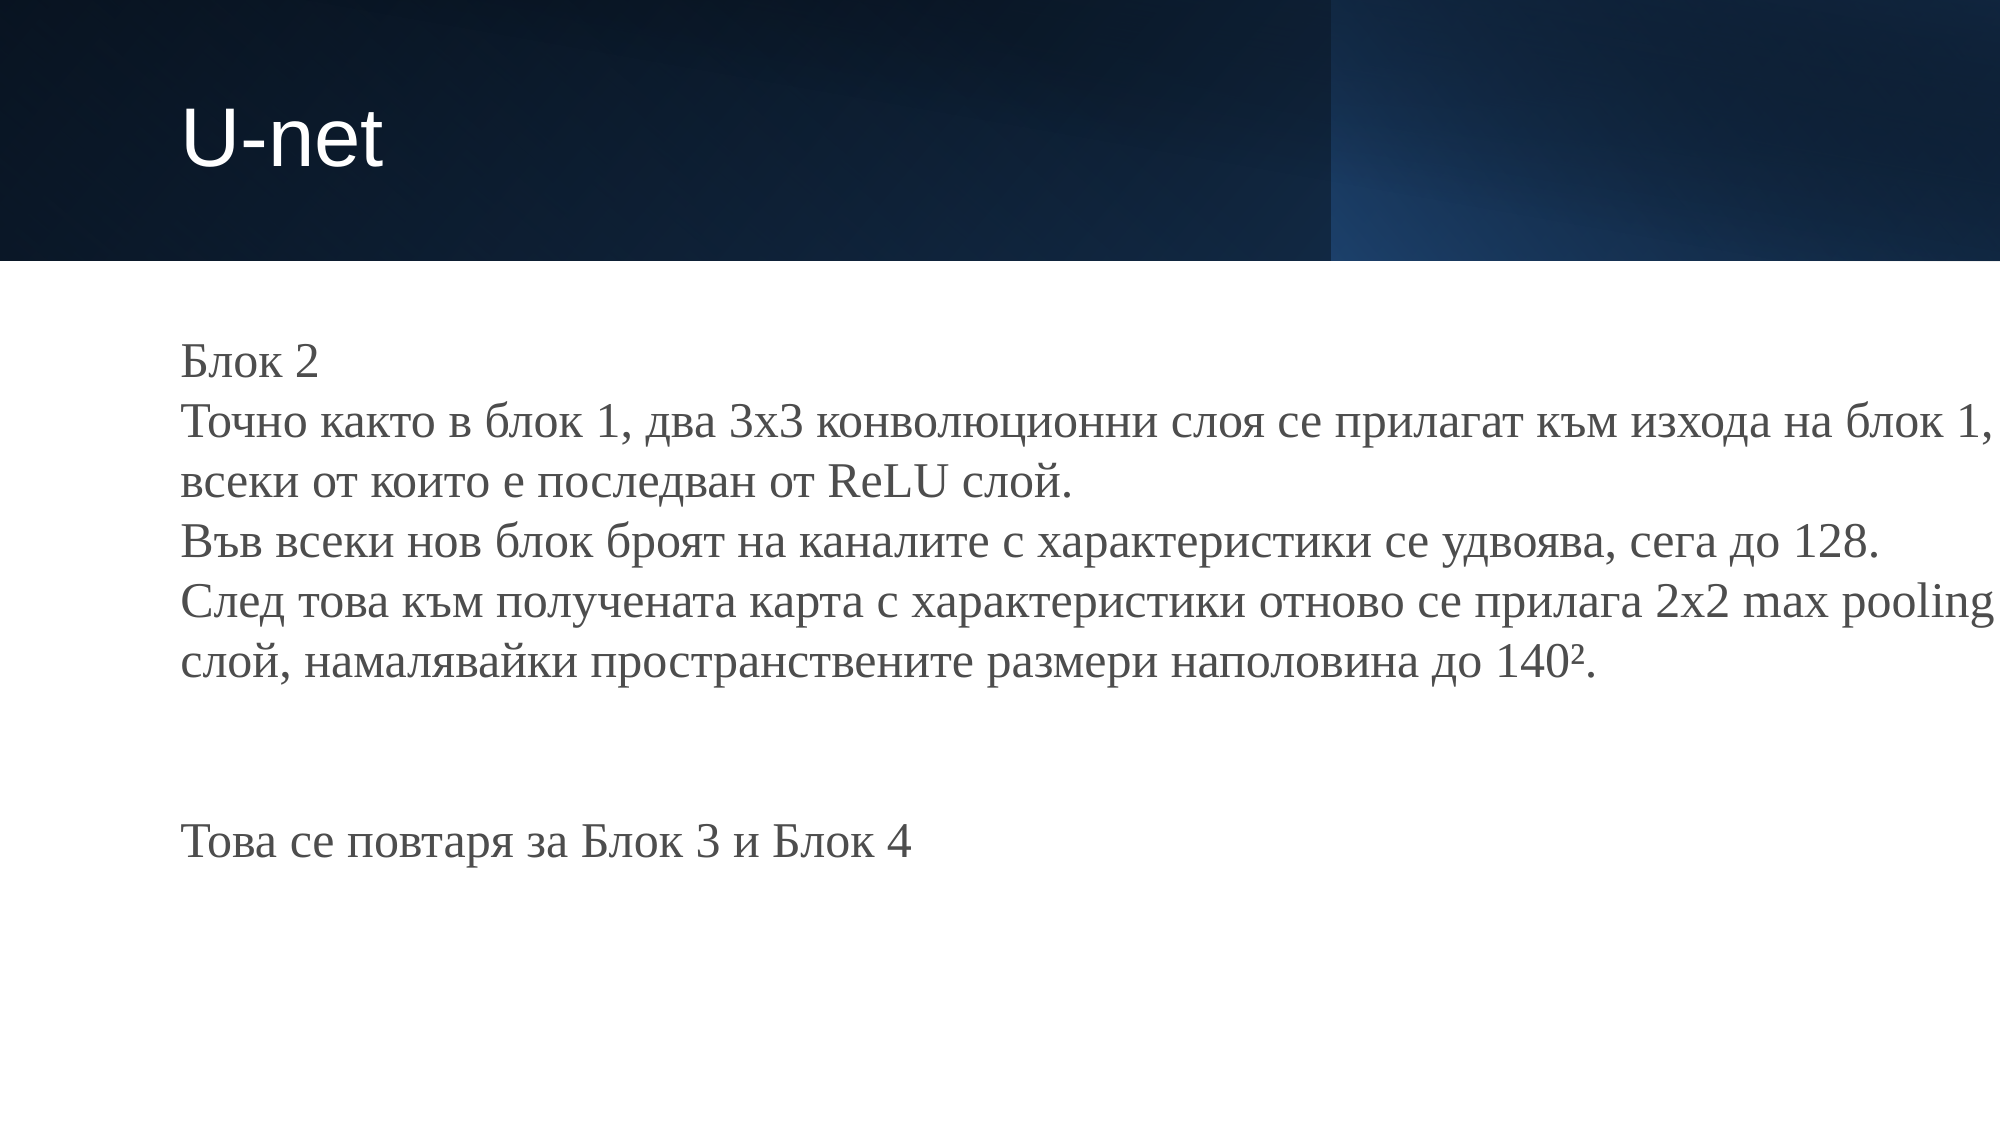

# U-net
Блок 2
Точно както в блок 1, два 3x3 конволюционни слоя се прилагат към изхода на блок 1, всеки от които е последван от ReLU слой.
Във всеки нов блок броят на каналите с характеристики се удвоява, сега до 128.
След това към получената карта с характеристики отново се прилага 2x2 max pooling слой, намалявайки пространствените размери наполовина до 140².

Това се повтаря за Блок 3 и Блок 4